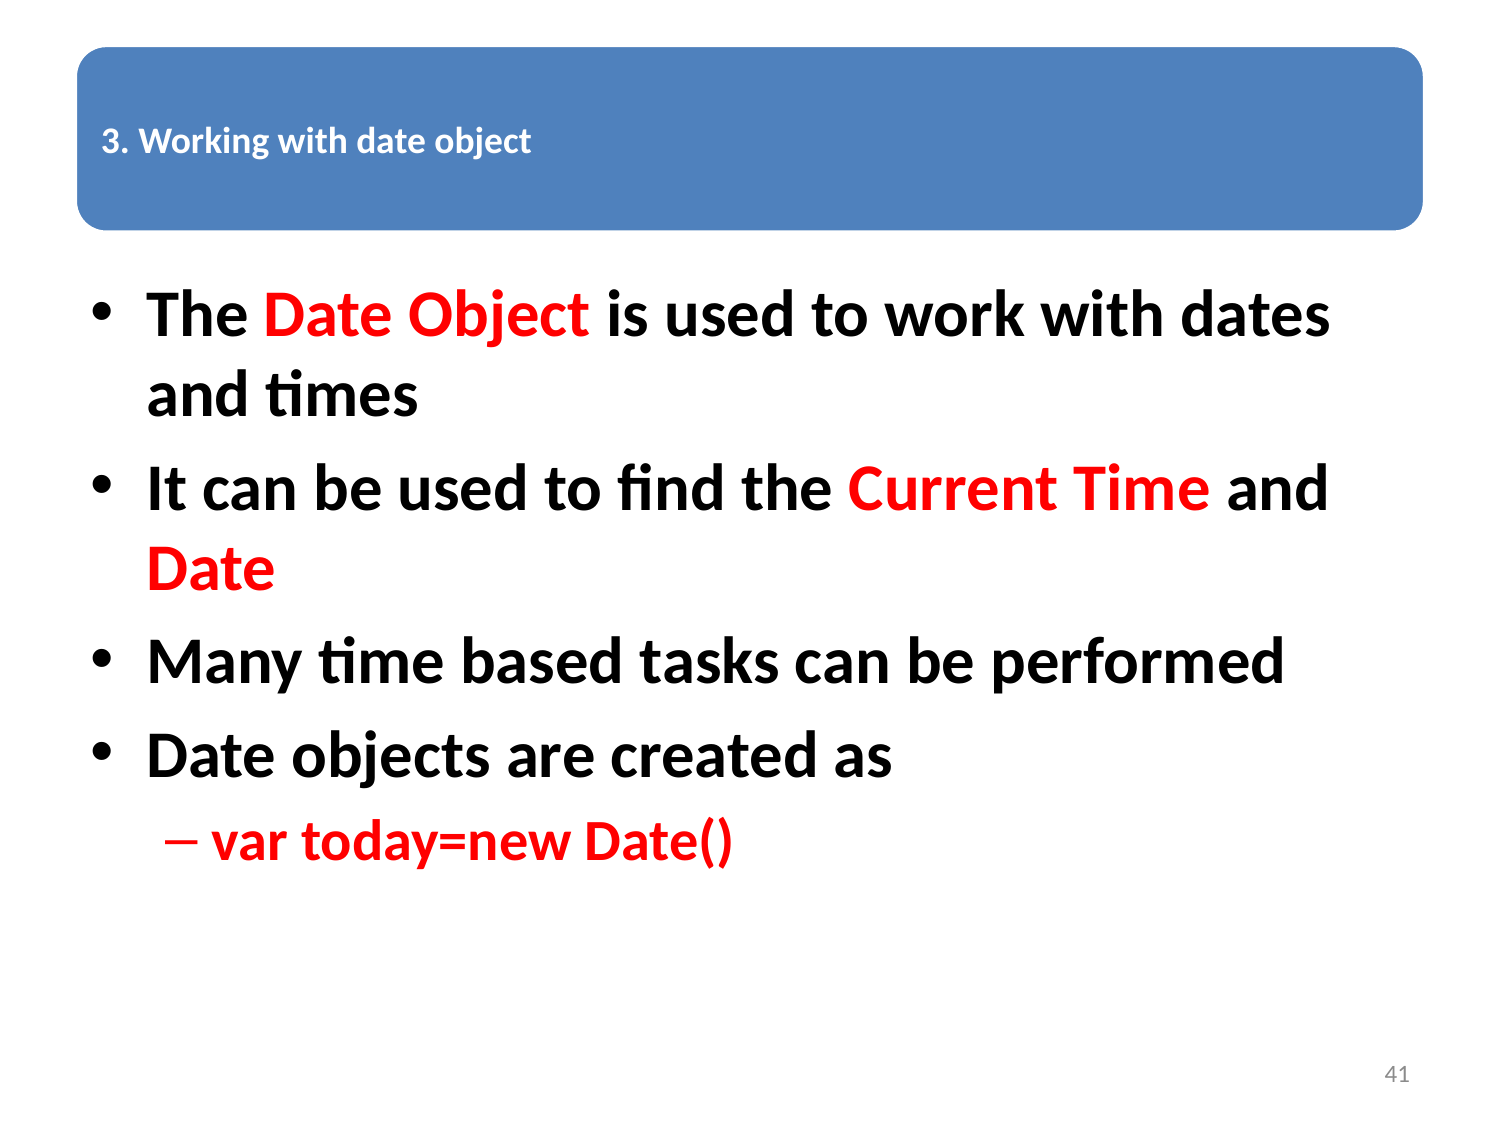

3. Working with date object
The Date Object is used to work with dates and times
It can be used to find the Current Time and Date
Many time based tasks can be performed
Date objects are created as
var today=new Date()
41